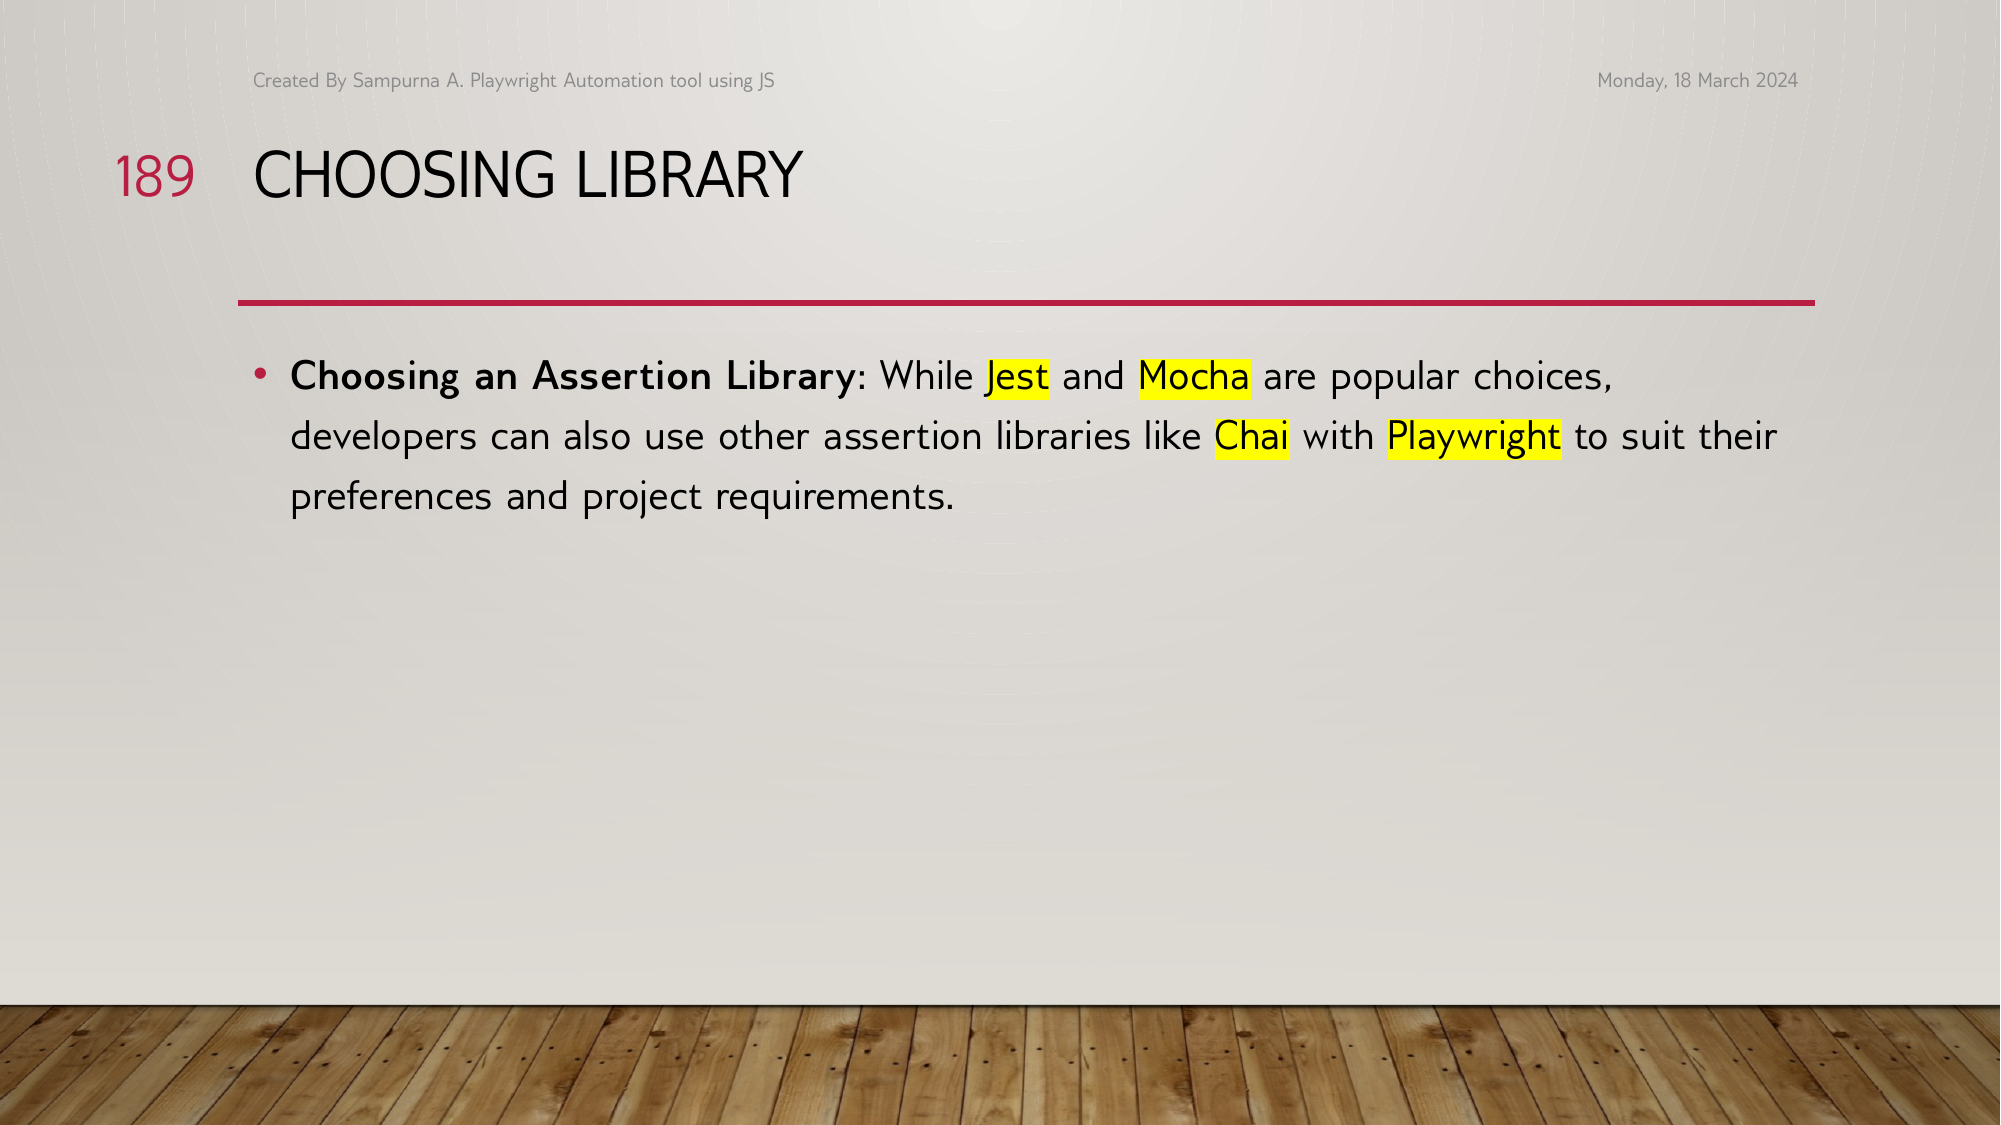

Created By Sampurna A. Playwright Automation tool using JS
Monday, 18 March 2024
189
# Choosing Library
Choosing an Assertion Library: While Jest and Mocha are popular choices, developers can also use other assertion libraries like Chai with Playwright to suit their preferences and project requirements.